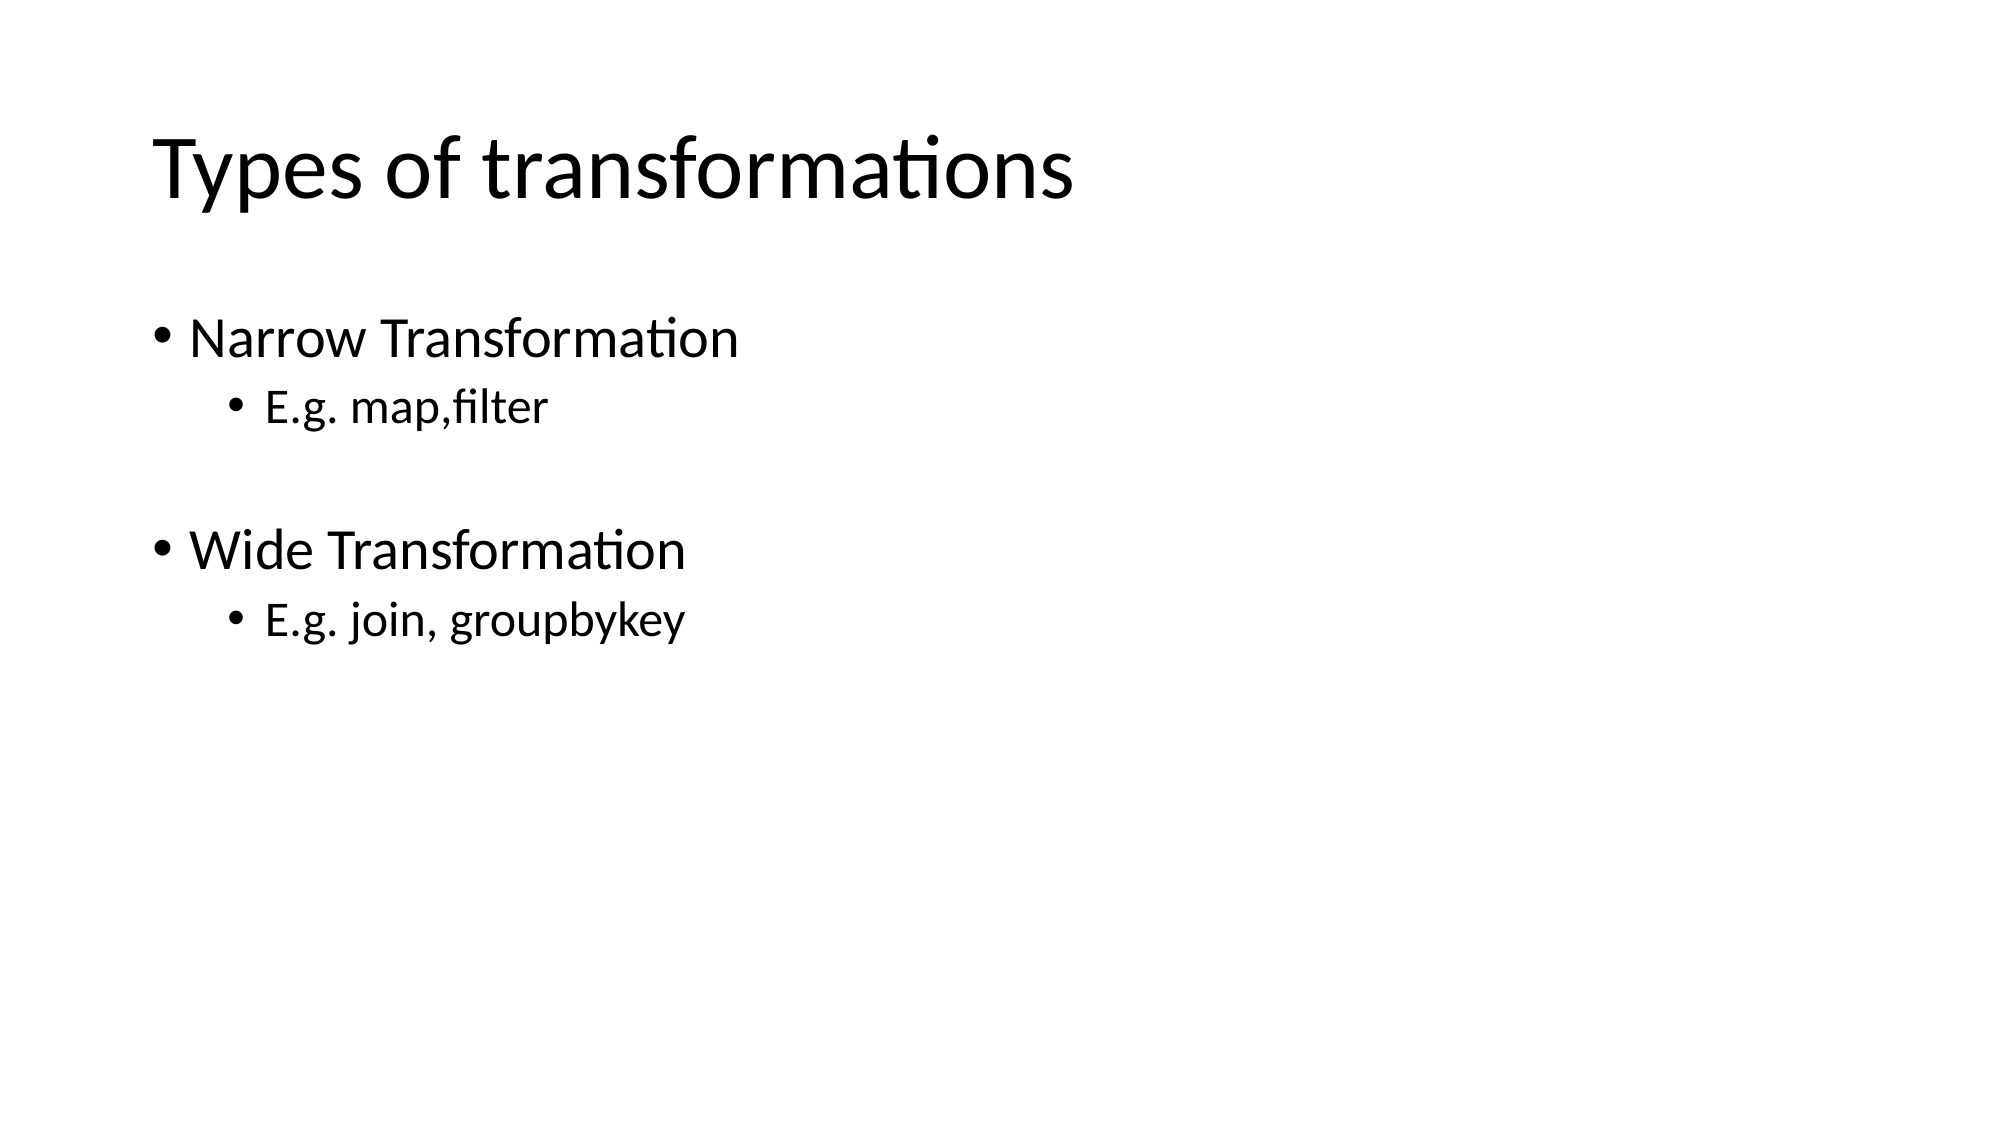

# Types of transformations
Narrow Transformation
E.g. map,filter

Wide Transformation
E.g. join, groupbykey